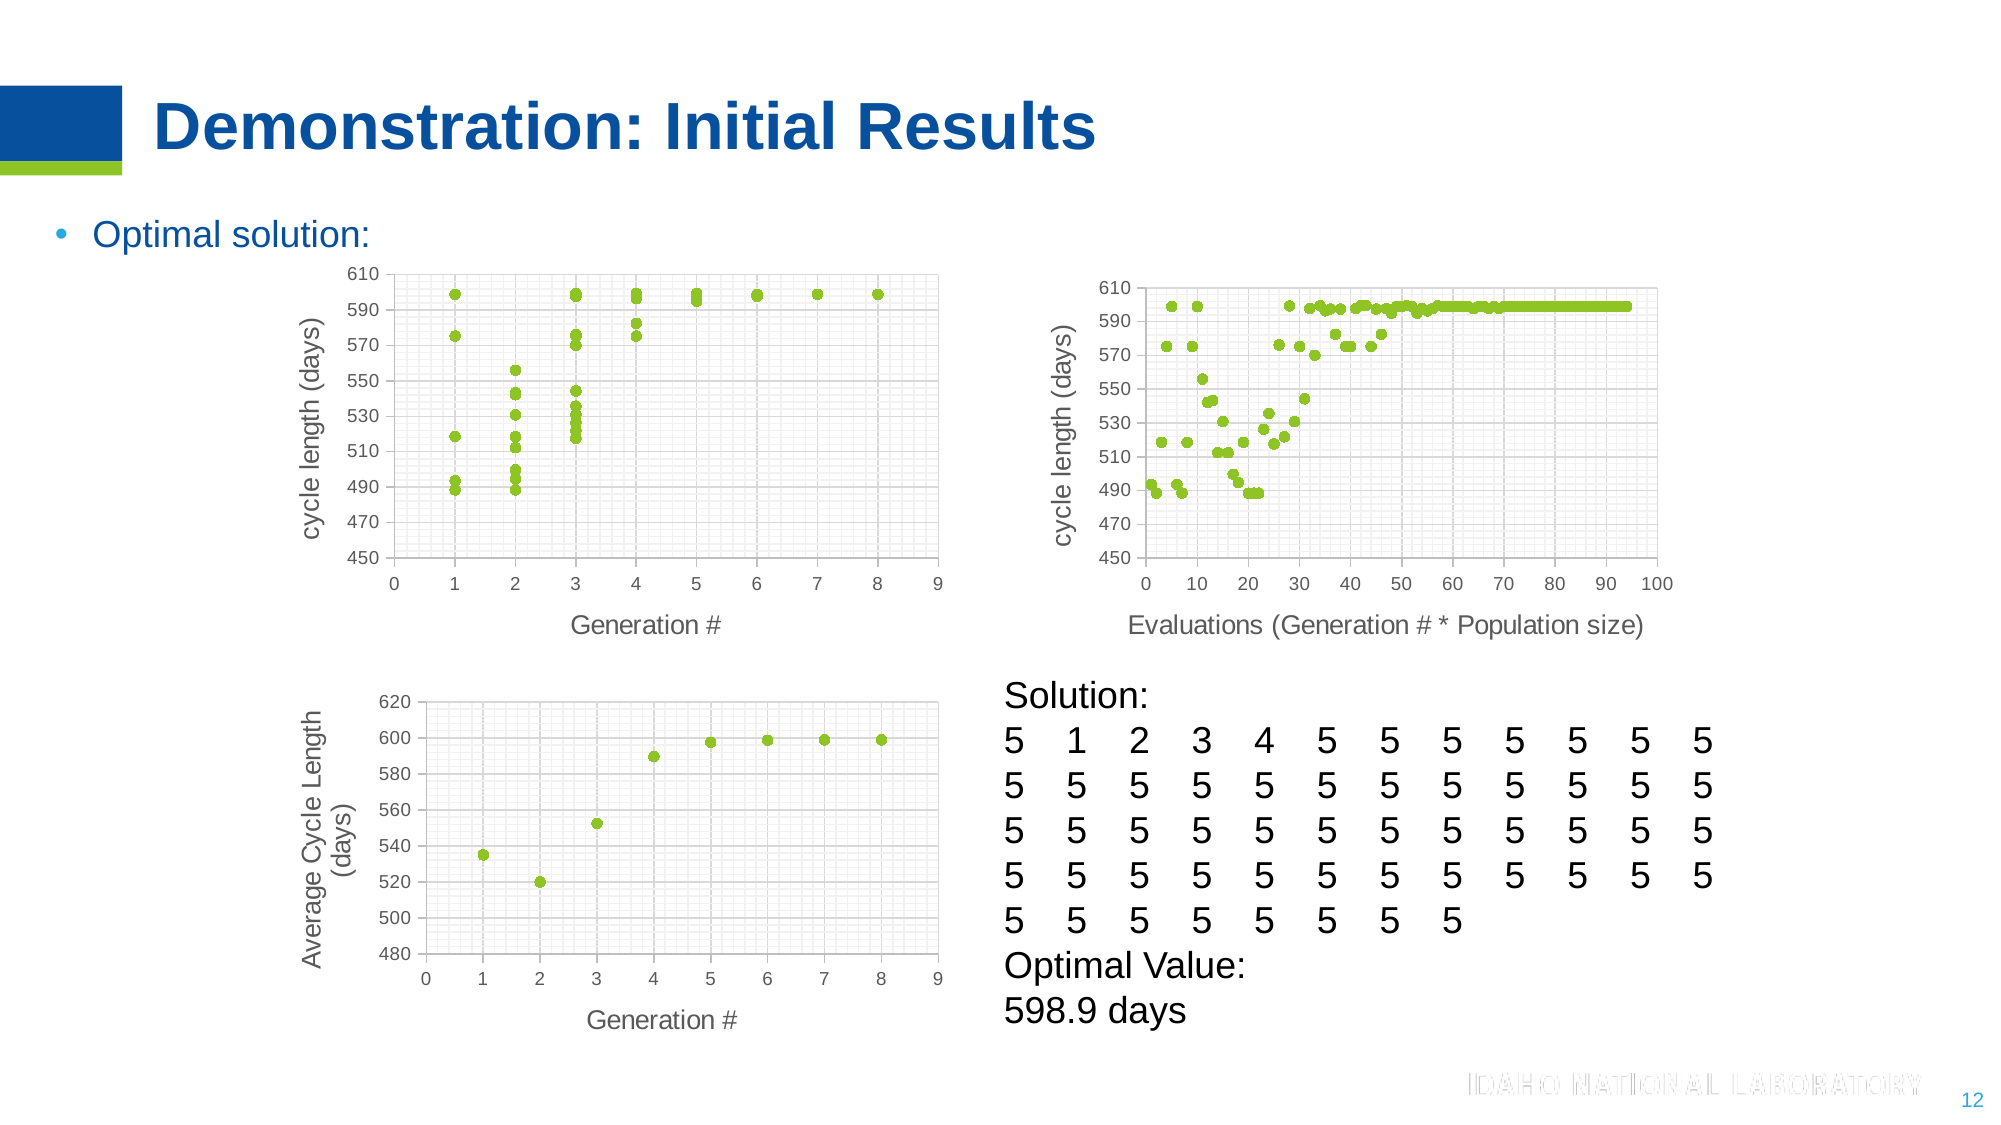

# Demonstration: Initial Results
Optimal solution:

### Chart

| Category | timeMrTau |
|---|---|

### Chart

| Category | timeMrTau |
|---|---|
Solution:
5    1    2    3    4    5    5    5    5    5    5    5
5    5    5    5    5    5    5    5    5    5    5    5
5    5    5    5    5    5    5    5    5    5    5    5
5    5    5    5    5    5    5    5    5    5    5    5
5    5    5    5    5    5    5    5
Optimal Value:
598.9 days

### Chart

| Category |  |
|---|---|
12